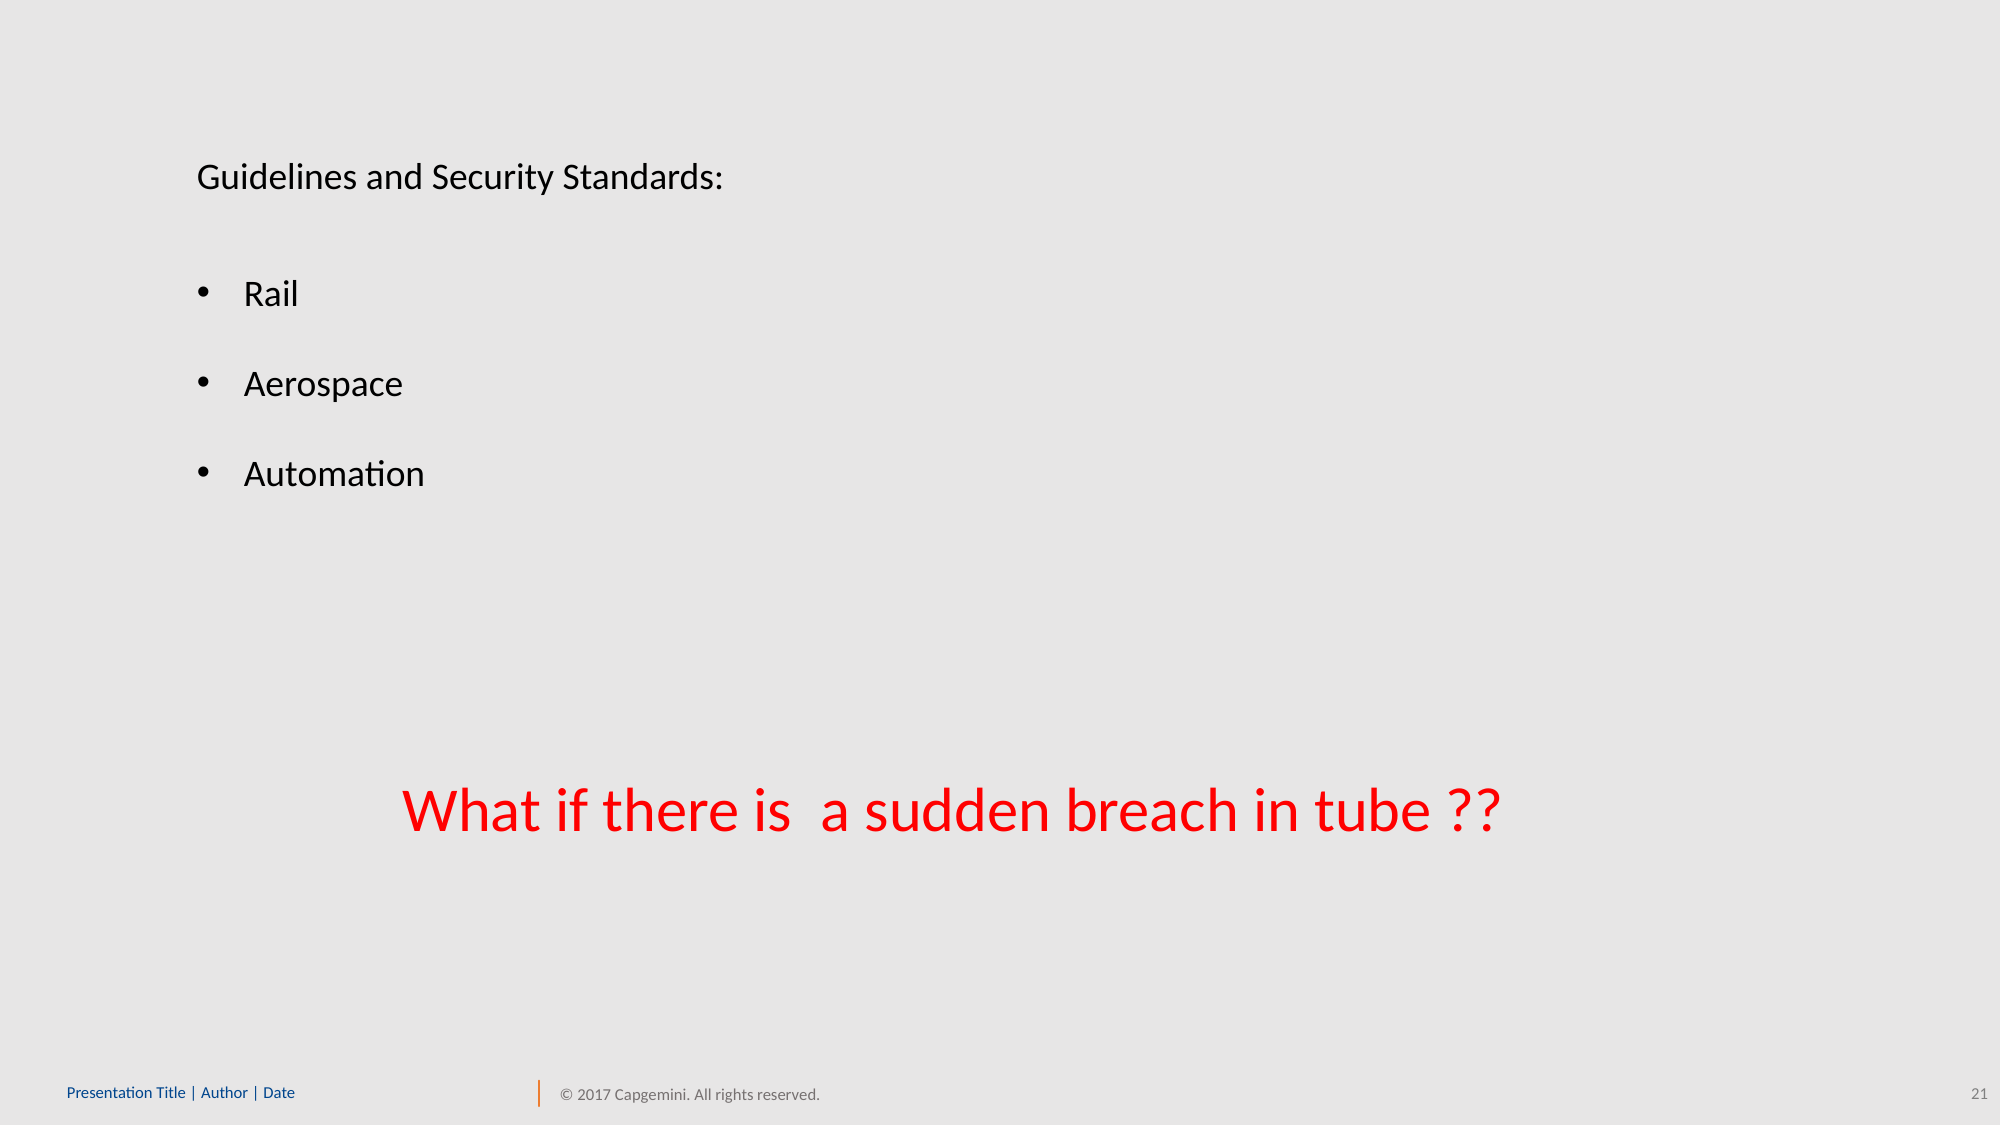

Guidelines and Security Standards:
Rail

Aerospace

Automation
What if there is  a sudden breach in tube ??